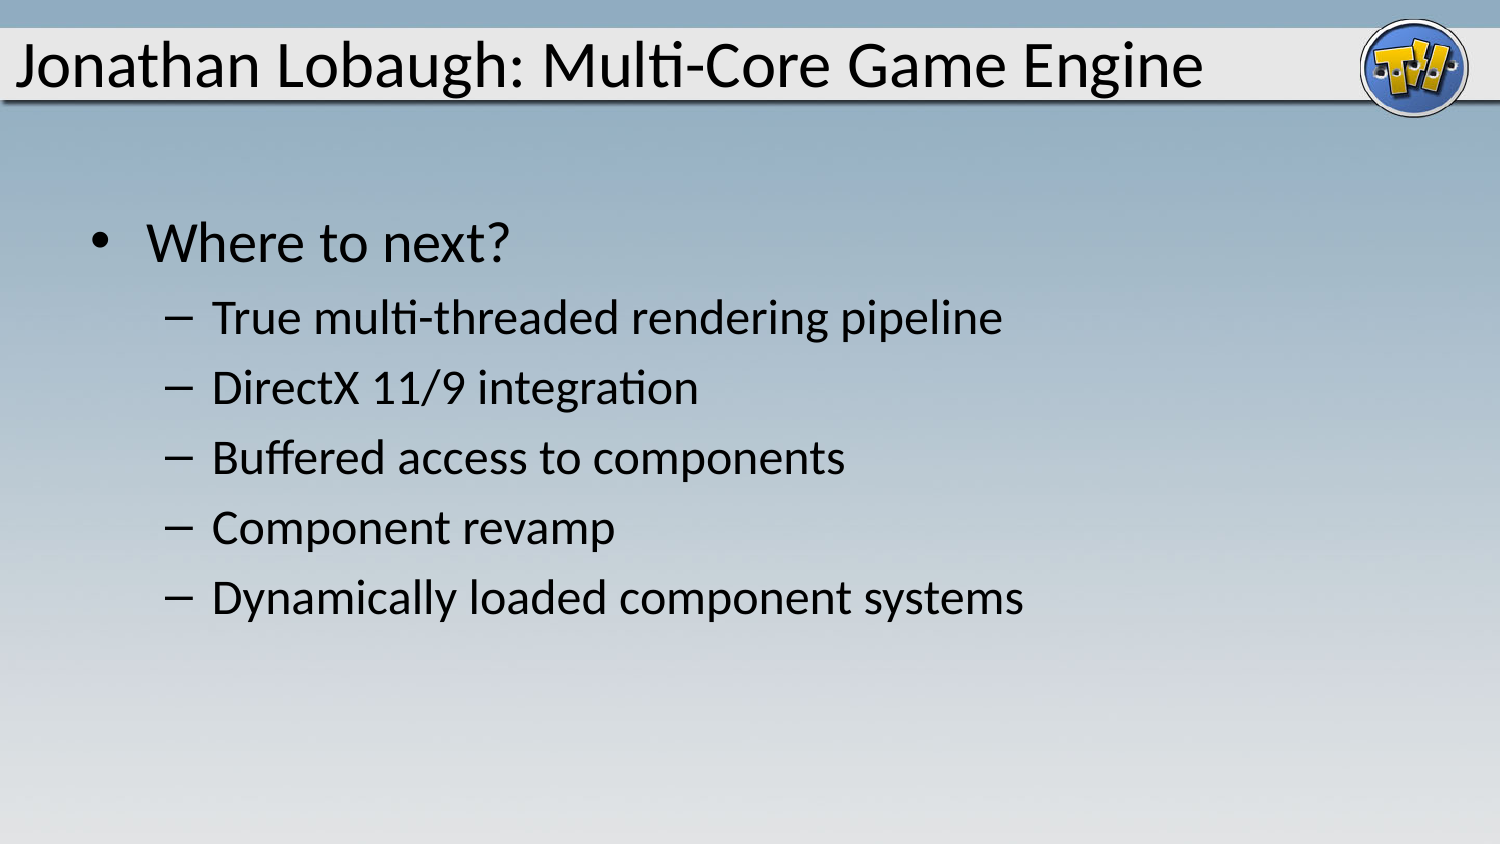

# Jonathan Lobaugh: Multi-Core Game Engine
Where to next?
True multi-threaded rendering pipeline
DirectX 11/9 integration
Buffered access to components
Component revamp
Dynamically loaded component systems